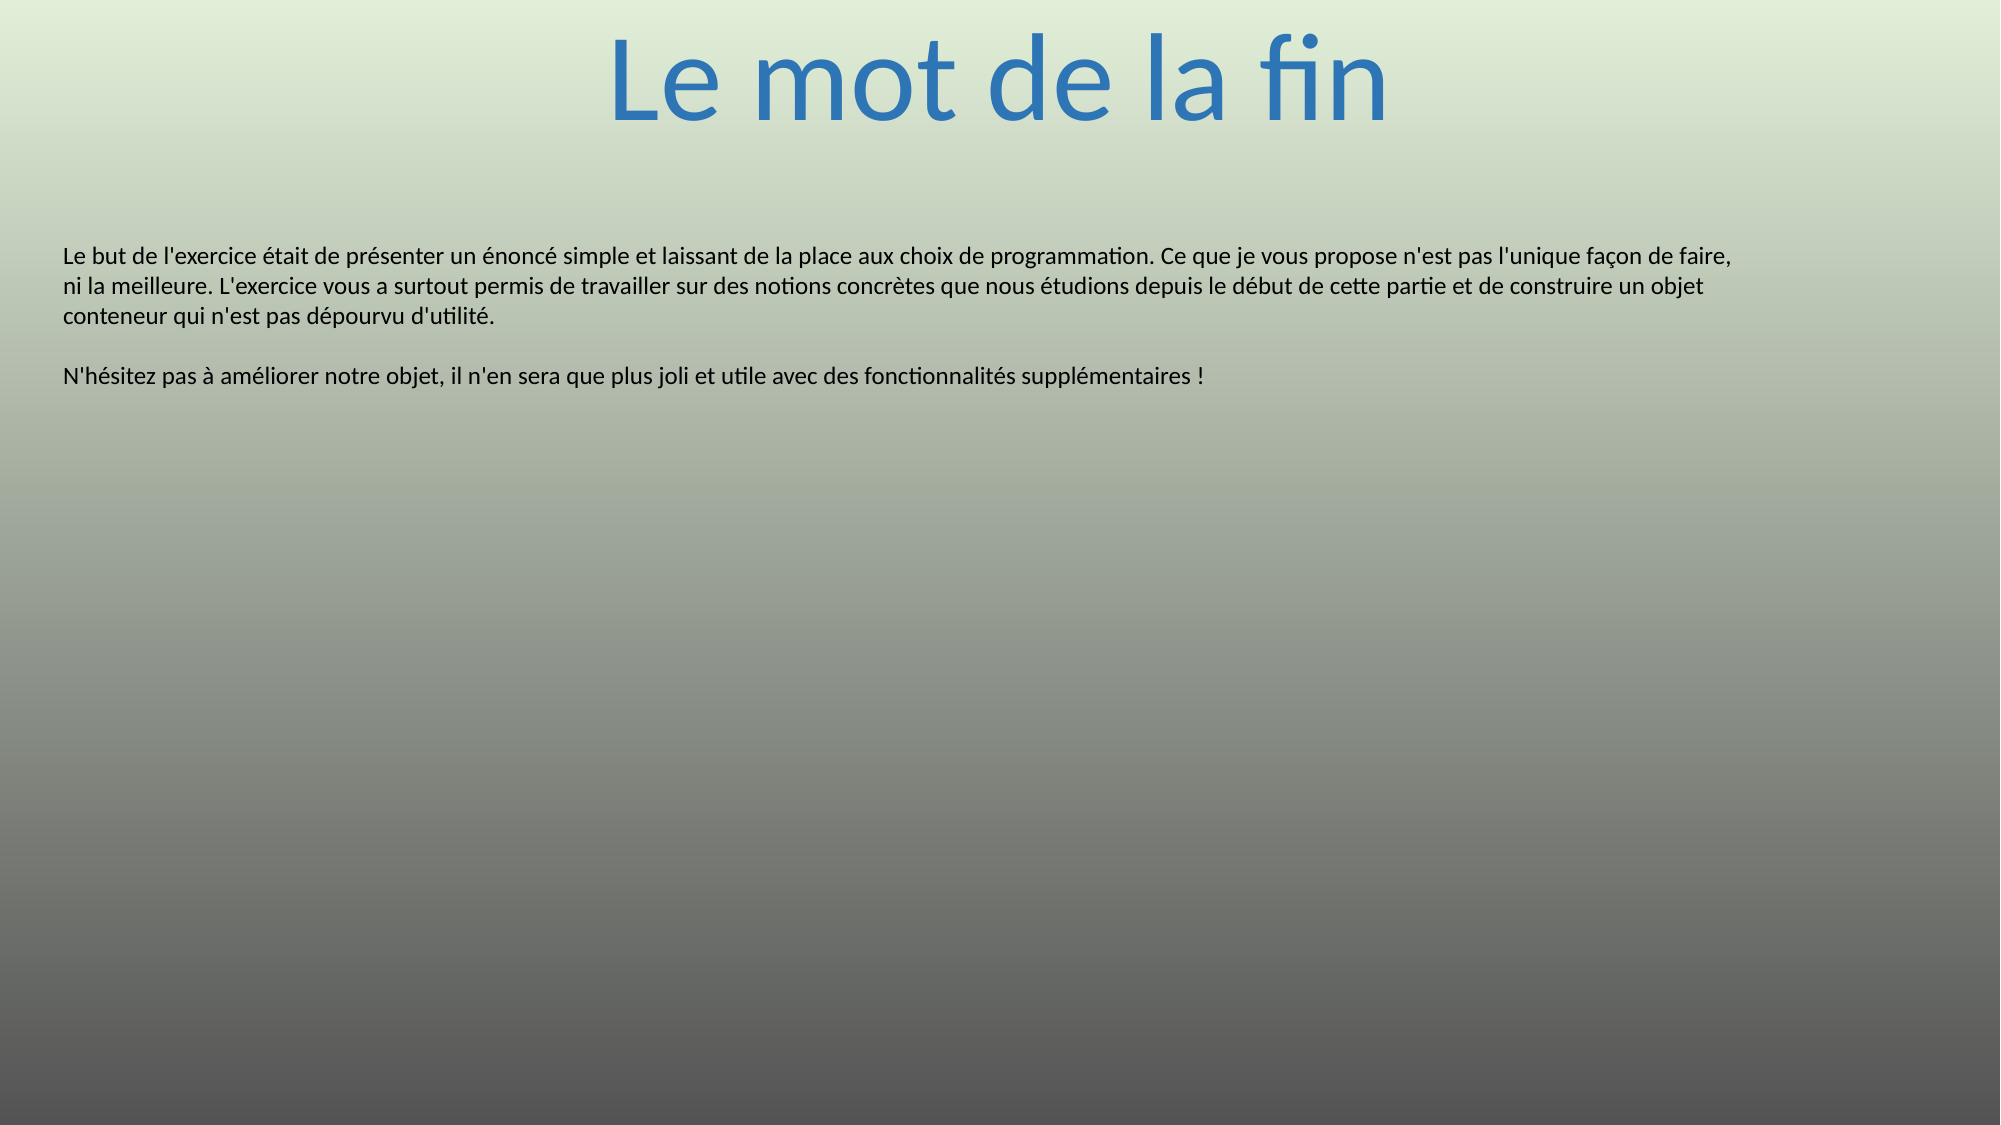

# Le mot de la fin

Le but de l'exercice était de présenter un énoncé simple et laissant de la place aux choix de programmation. Ce que je vous propose n'est pas l'unique façon de faire, ni la meilleure. L'exercice vous a surtout permis de travailler sur des notions concrètes que nous étudions depuis le début de cette partie et de construire un objet conteneur qui n'est pas dépourvu d'utilité.

N'hésitez pas à améliorer notre objet, il n'en sera que plus joli et utile avec des fonctionnalités supplémentaires !

459